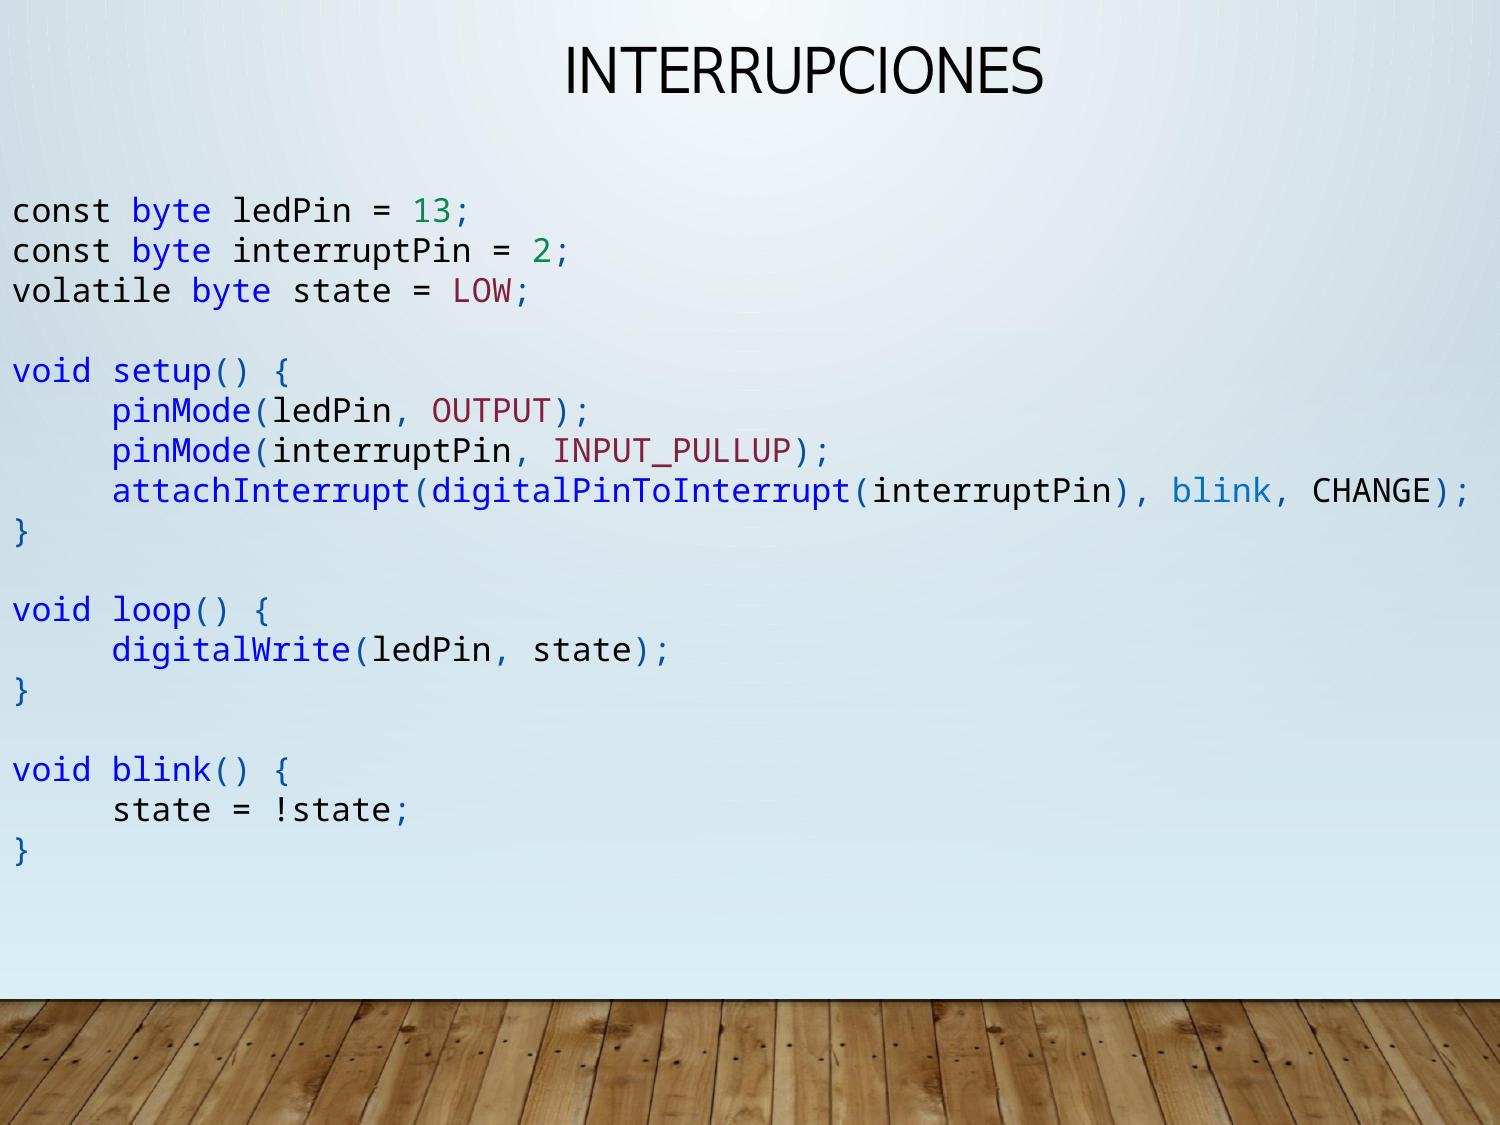

interrupciones
const byte ledPin = 13;
const byte interruptPin = 2;
volatile byte state = LOW;

void setup() {
     pinMode(ledPin, OUTPUT);
     pinMode(interruptPin, INPUT_PULLUP);
     attachInterrupt(digitalPinToInterrupt(interruptPin), blink, CHANGE);
}

void loop() {
     digitalWrite(ledPin, state);
}

void blink() {
     state = !state;
}